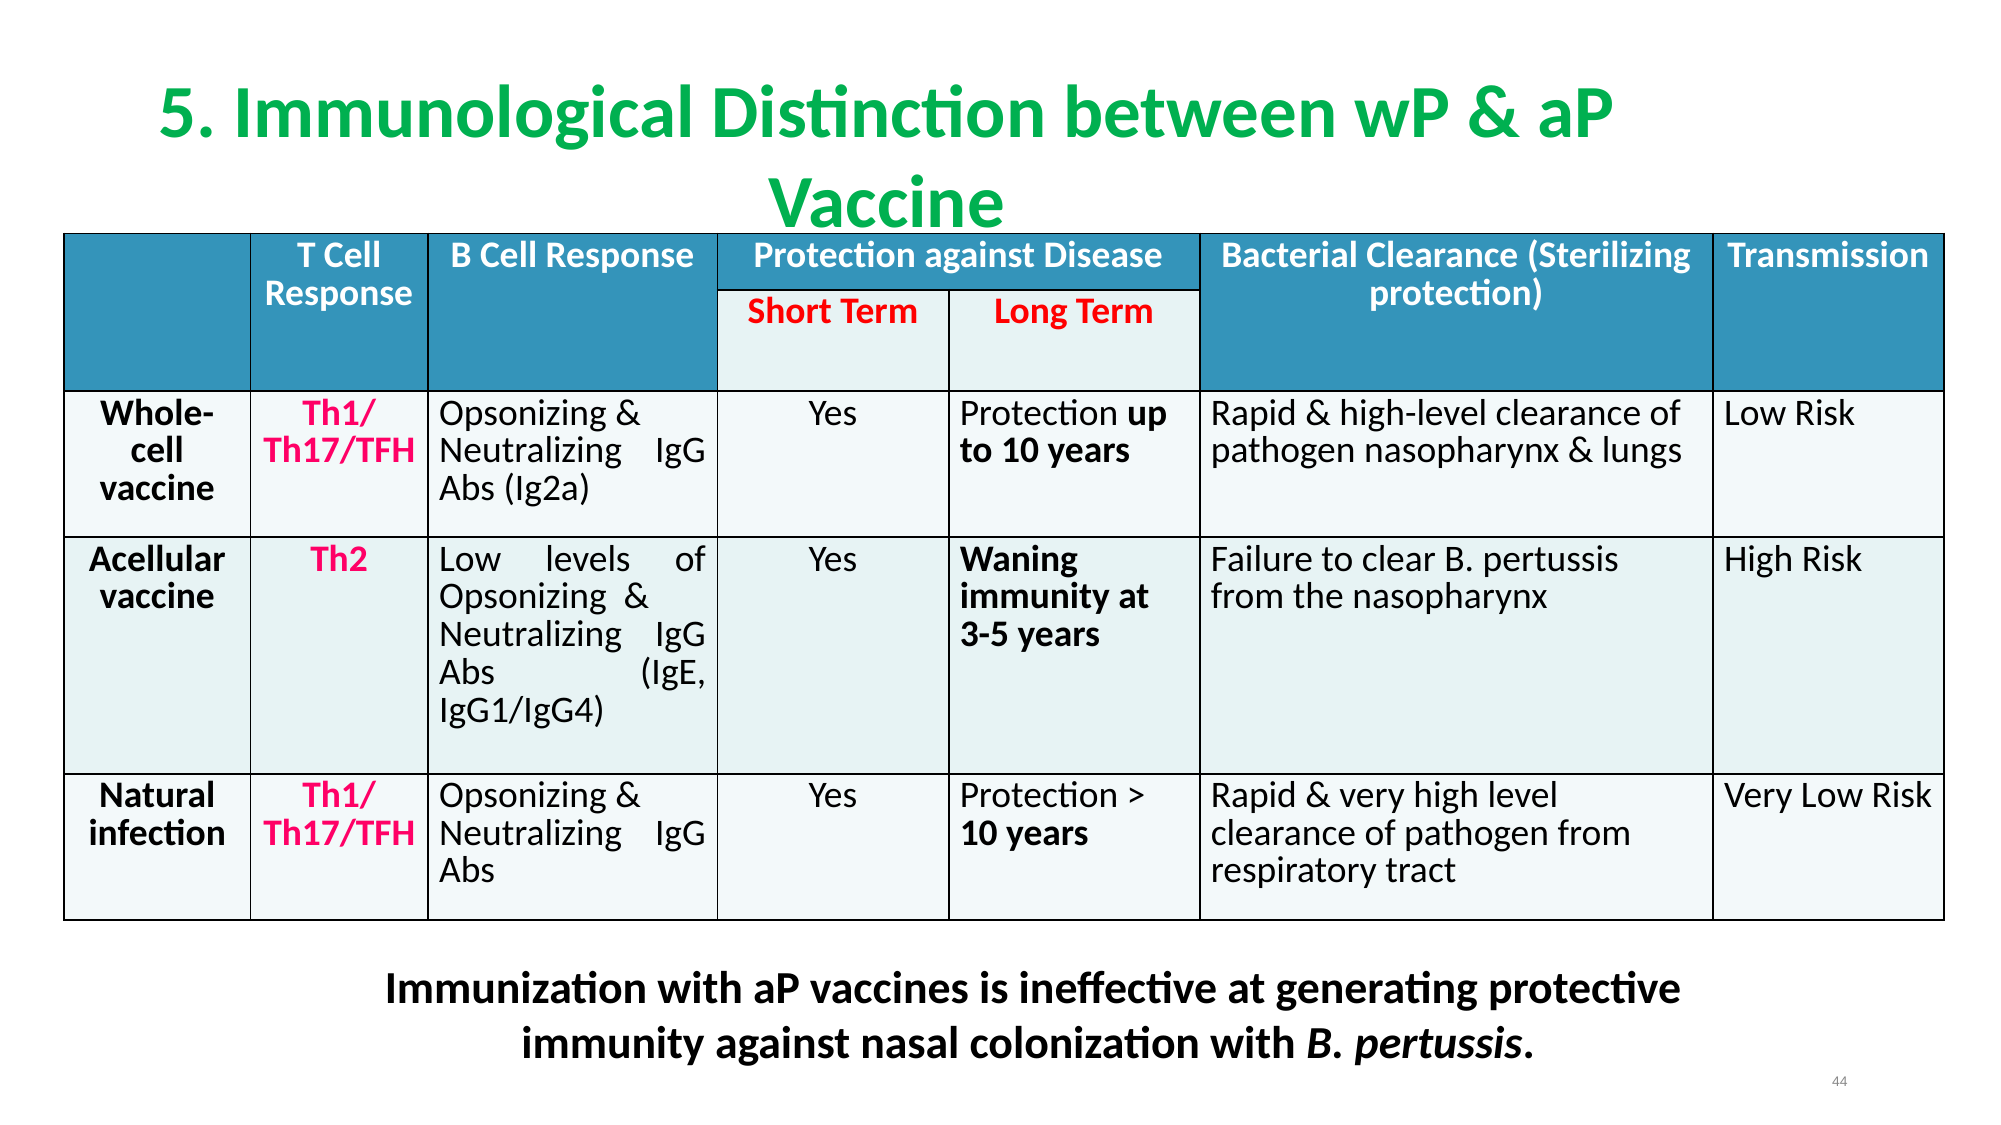

5. Immunological Distinction between wP & aP Vaccine

|  | T Cell Response | B Cell Response | Protection against Disease |  | Bacterial Clearance (Sterilizing protection) | Transmission |
| --- | --- | --- | --- | --- | --- | --- |
|  |  |  | Short Term | Long Term |  |  |
| Whole-cell vaccine | Th1/Th17/TFH | Opsonizing & Neutralizing IgG Abs (Ig2a) | Yes | Protection up to 10 years | Rapid & high-level clearance of pathogen nasopharynx & lungs | Low Risk |
| Acellular vaccine | Th2 | Low levels of Opsonizing & Neutralizing IgG Abs (IgE, IgG1/IgG4) | Yes | Waning immunity at 3-5 years | Failure to clear B. pertussis from the nasopharynx | High Risk |
| Natural infection | Th1/Th17/TFH | Opsonizing & Neutralizing IgG Abs | Yes | Protection > 10 years | Rapid & very high level clearance of pathogen from respiratory tract | Very Low Risk |
Immunization with aP vaccines is ineffective at generating protective immunity against nasal colonization with B. pertussis.
44